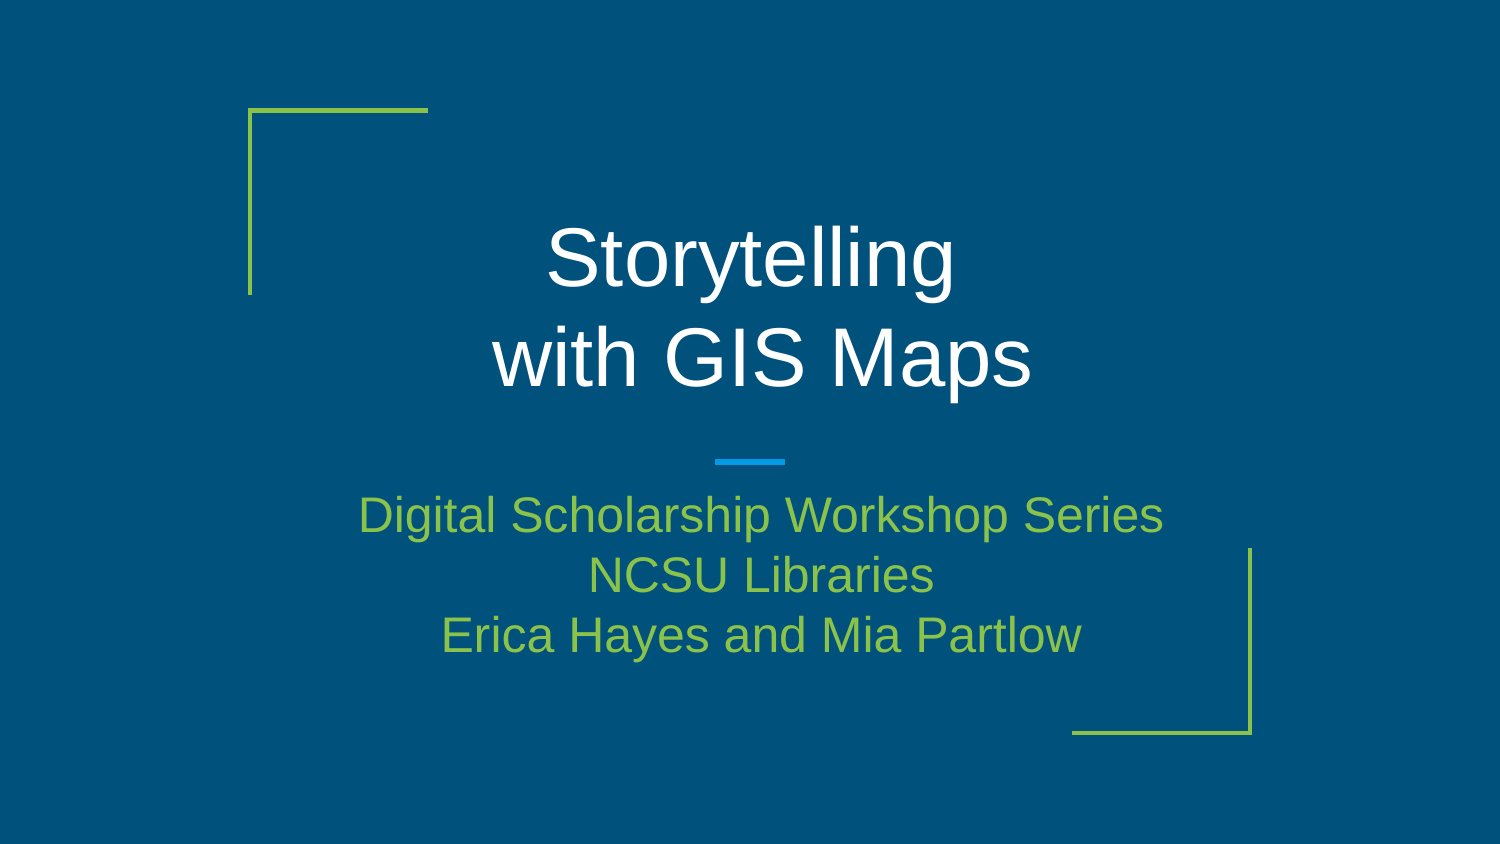

# Storytelling
with GIS Maps
Digital Scholarship Workshop Series
NCSU Libraries
Erica Hayes and Mia Partlow